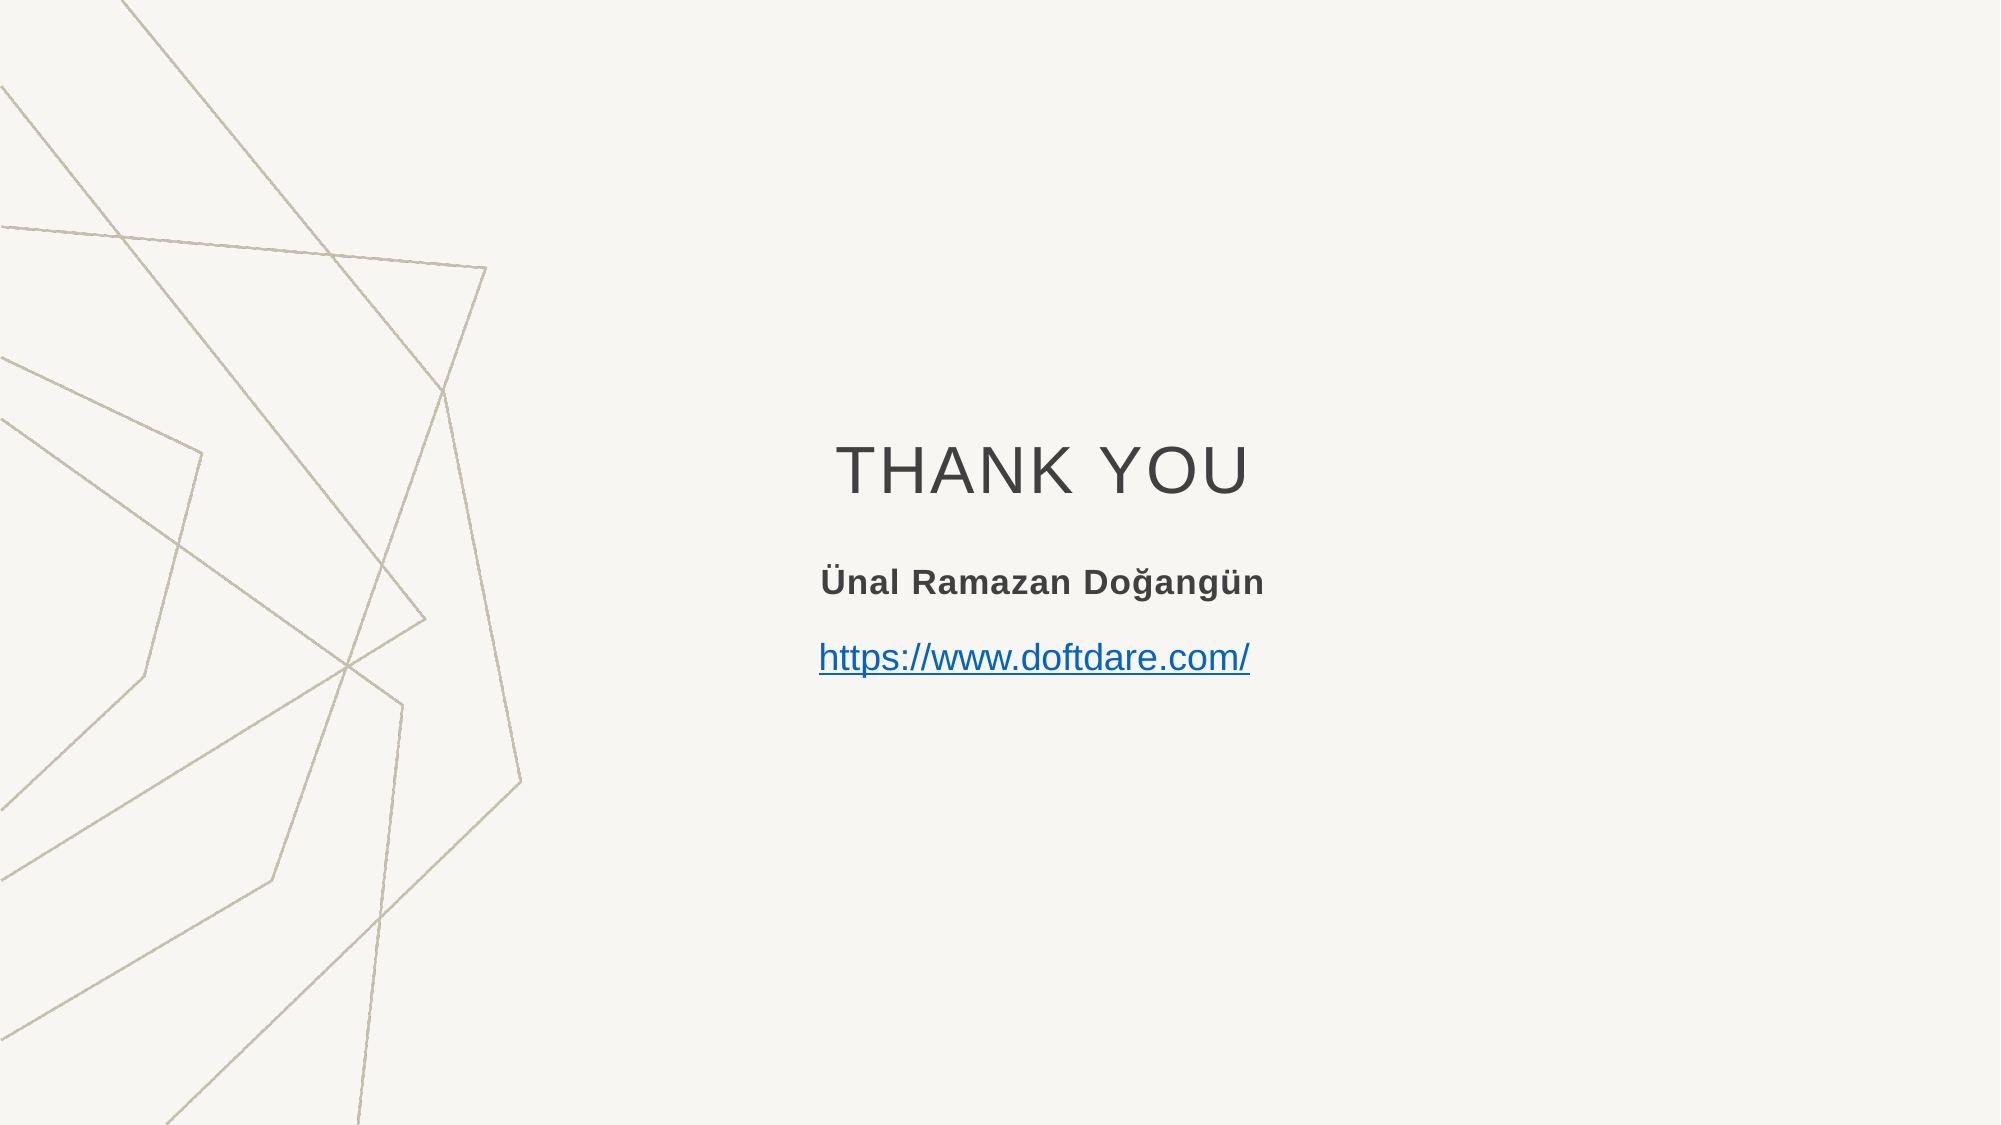

# Thank you
Ünal Ramazan Doğangün
https://www.doftdare.com/